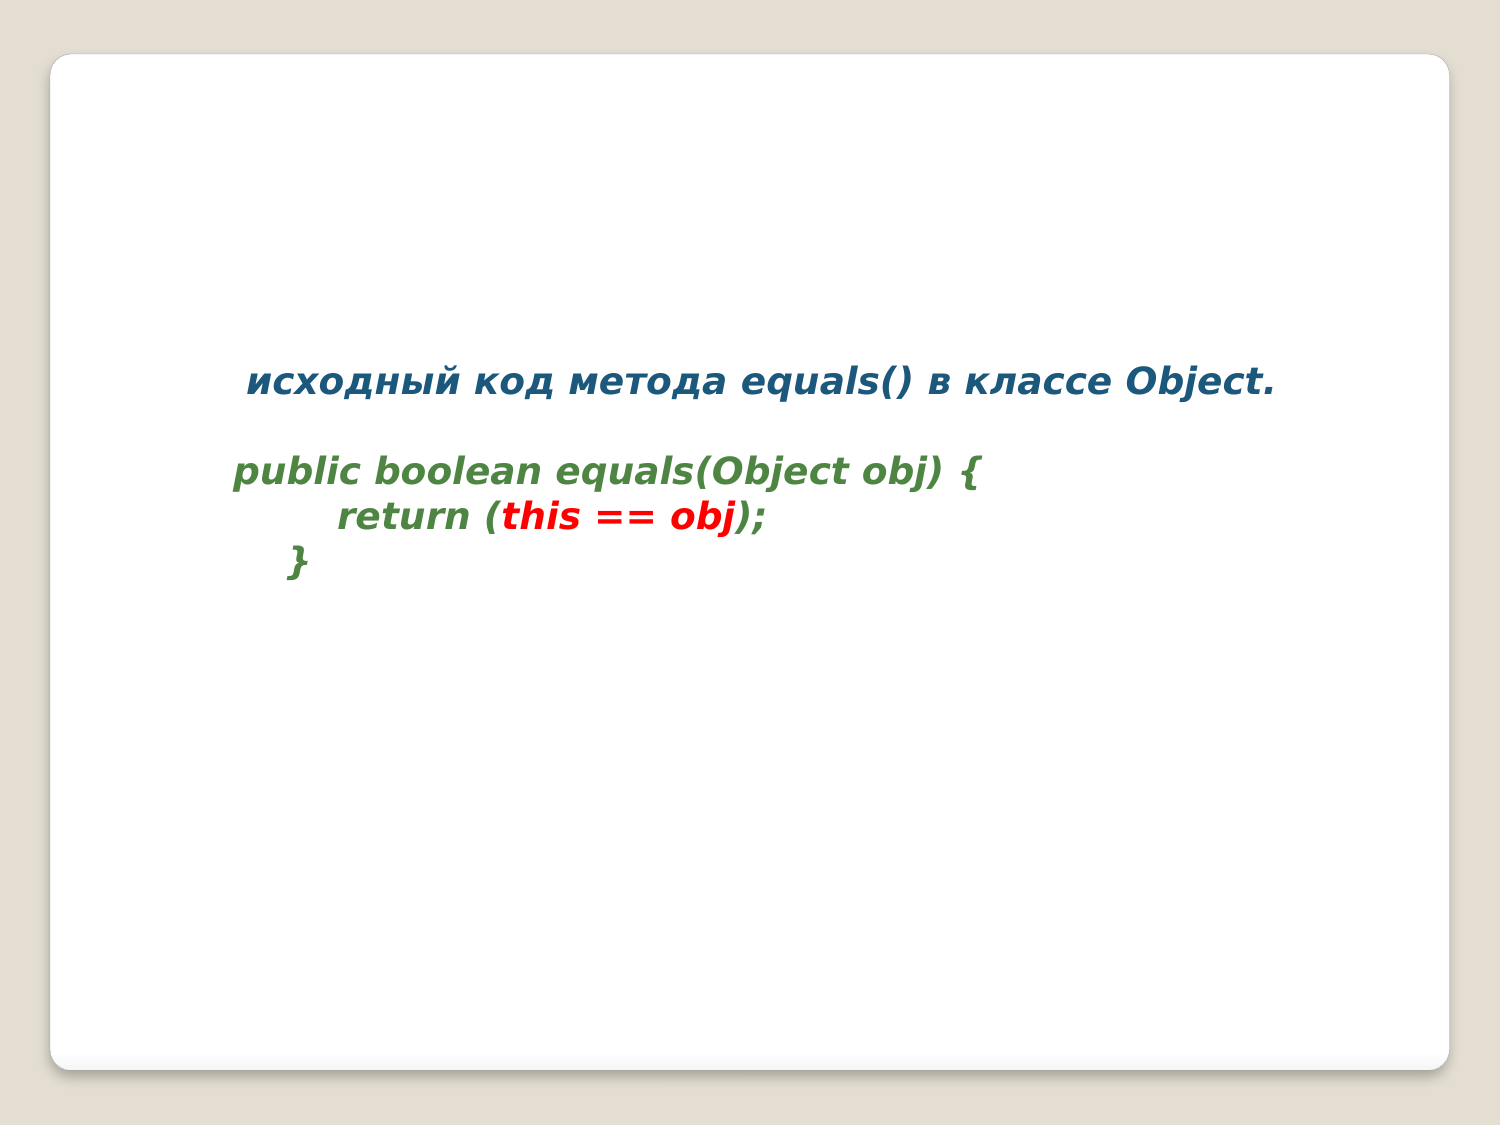

исходный код метода equals() в классе Object.

public boolean equals(Object obj) {
        return (this == obj);
    }